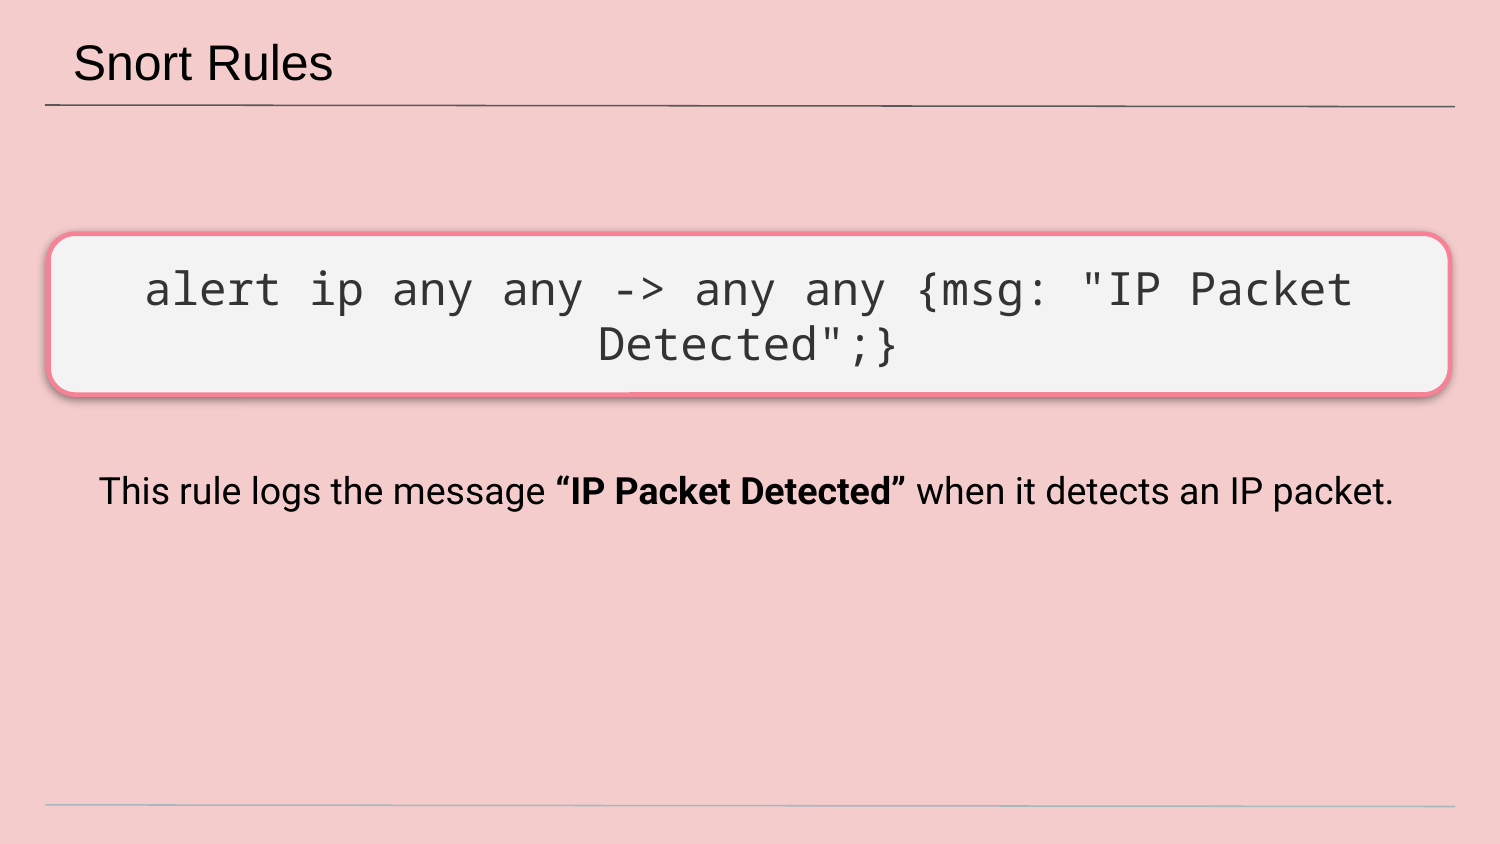

# Snort Rules
alert ip any any -> any any {msg: "IP Packet Detected";}
This rule logs the message “IP Packet Detected” when it detects an IP packet.